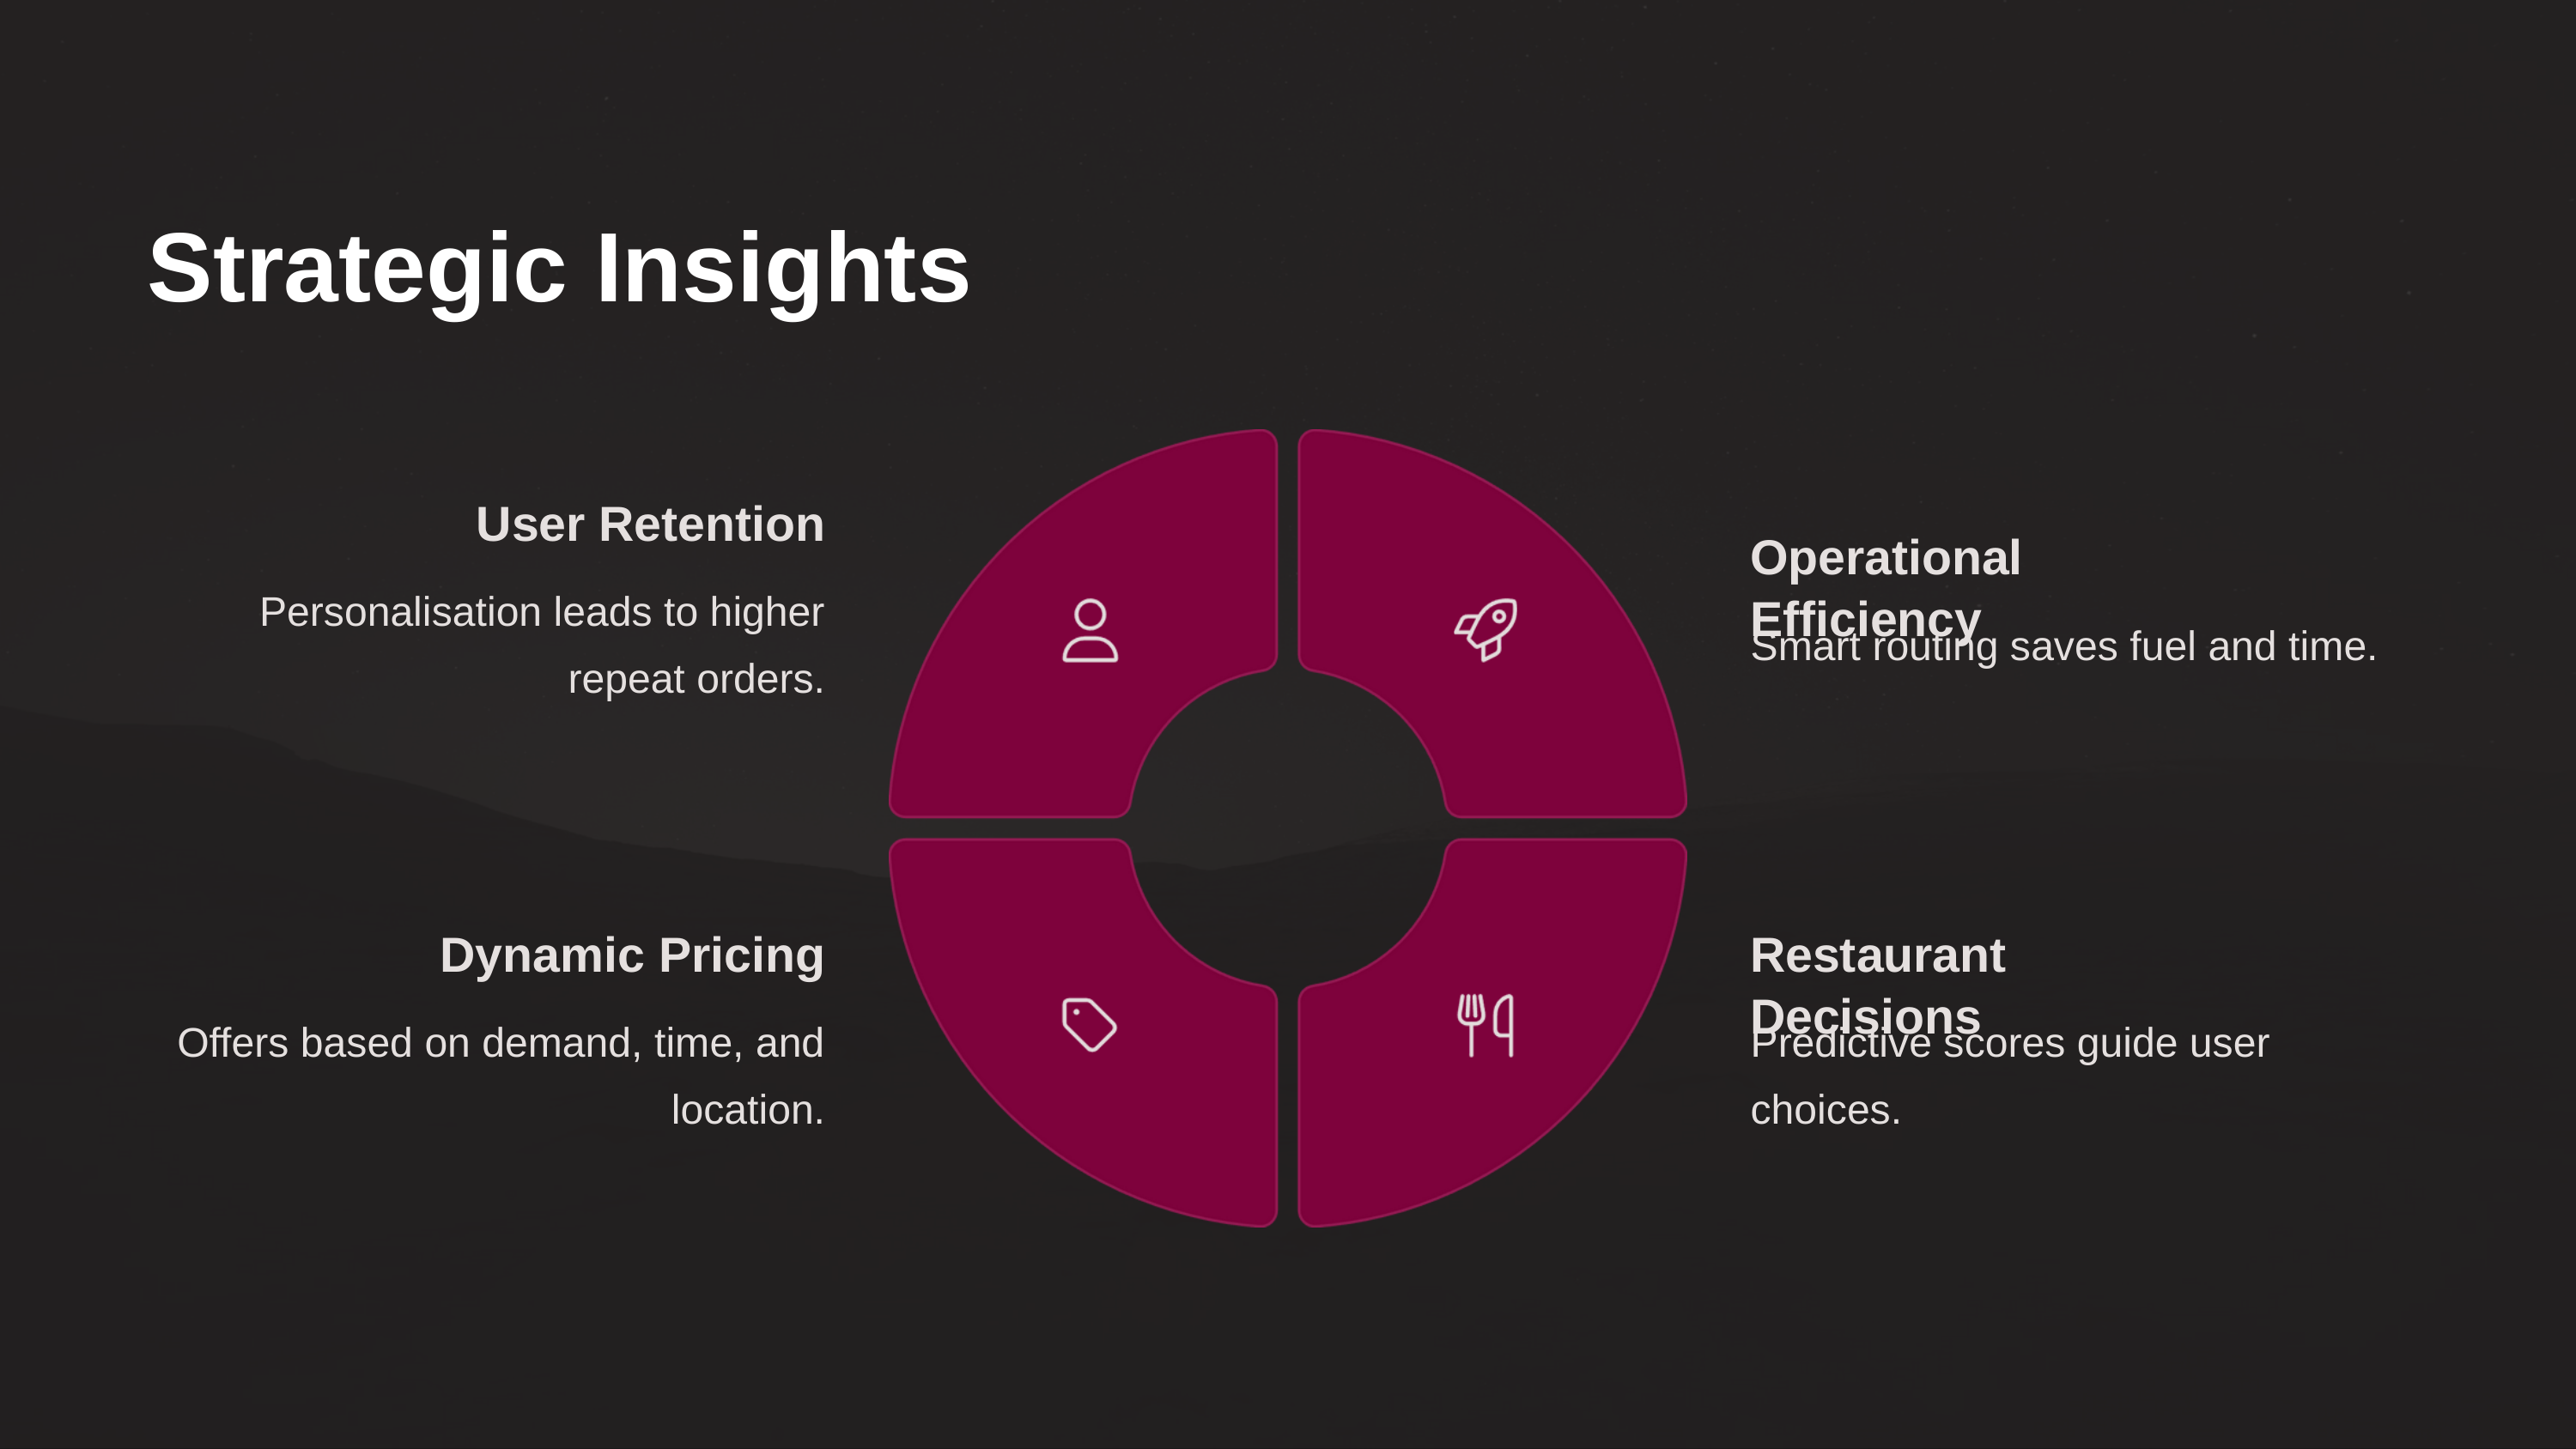

Strategic Insights

User Retention
Operational Efficiency
Personalisation leads to higher repeat orders.

Smart routing saves fuel and time.
Dynamic Pricing
Restaurant Decisions

Offers based on demand, time, and location.
Predictive scores guide user choices.